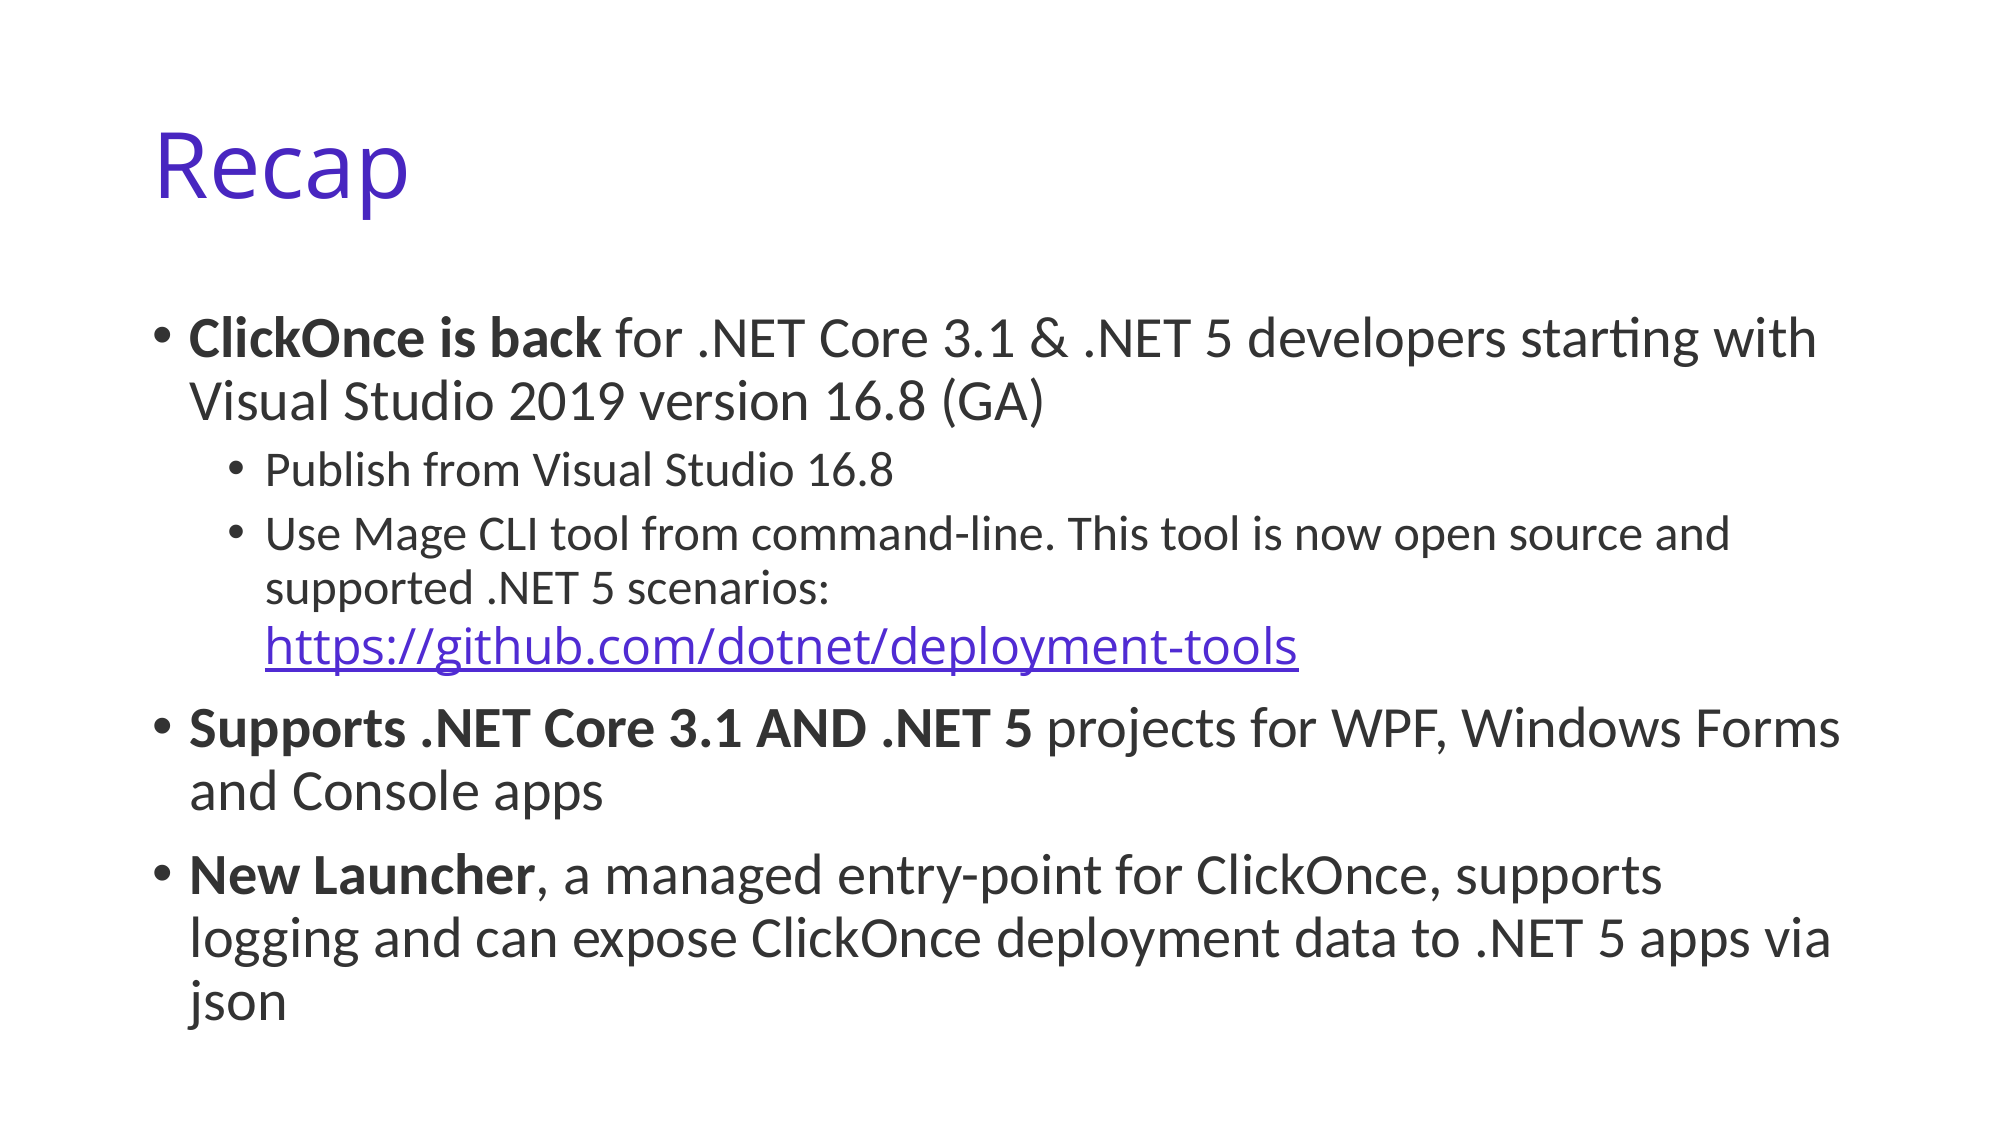

# Recap
ClickOnce is back for .NET Core 3.1 & .NET 5 developers starting with Visual Studio 2019 version 16.8 (GA)
Publish from Visual Studio 16.8
Use Mage CLI tool from command-line. This tool is now open source and supported .NET 5 scenarios: https://github.com/dotnet/deployment-tools
Supports .NET Core 3.1 AND .NET 5 projects for WPF, Windows Forms and Console apps
New Launcher, a managed entry-point for ClickOnce, supports logging and can expose ClickOnce deployment data to .NET 5 apps via json